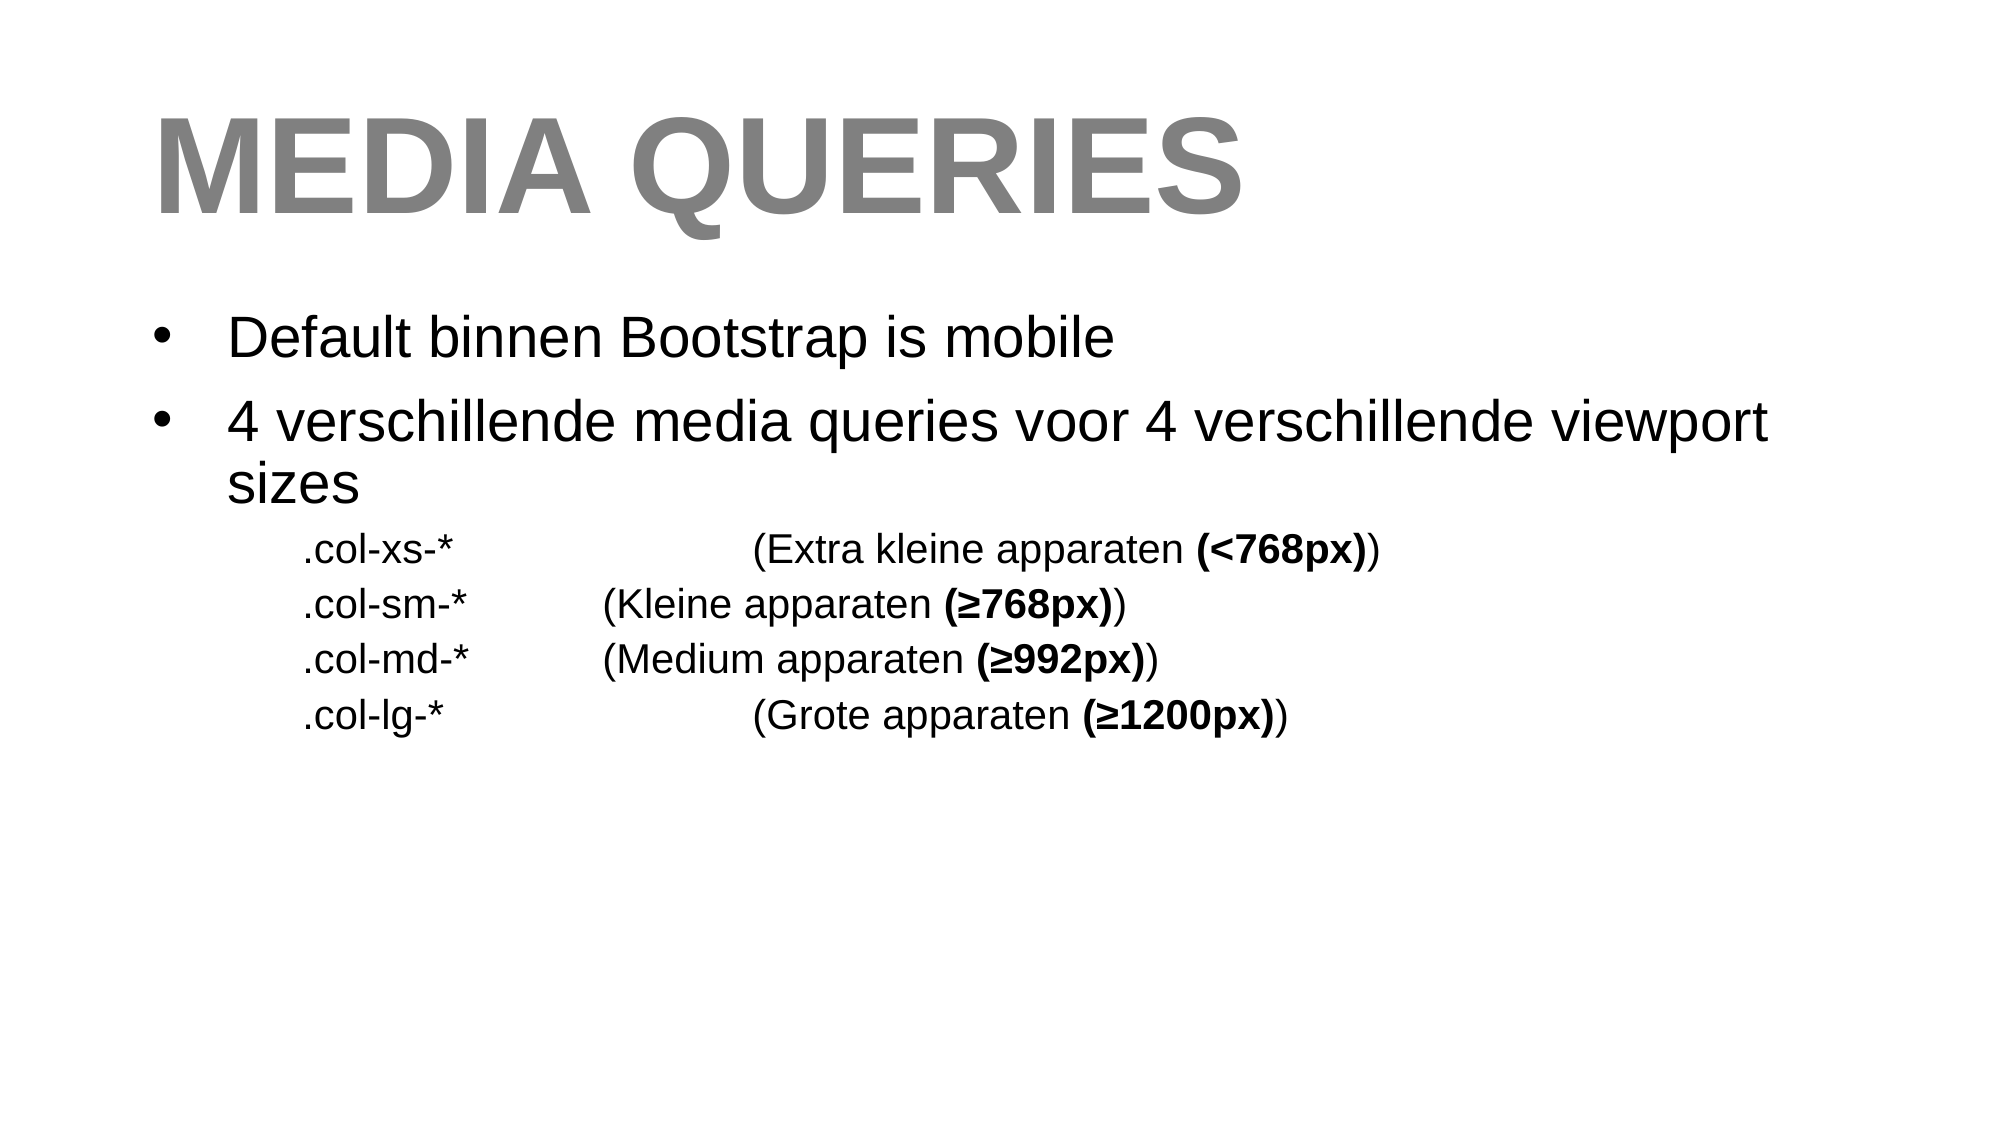

# MEDIA QUERIES
Default binnen Bootstrap is mobile
4 verschillende media queries voor 4 verschillende viewport sizes
.col-xs-* 		(Extra kleine apparaten (<768px))
.col-sm-* 	(Kleine apparaten (≥768px))
.col-md-* 	(Medium apparaten (≥992px))
.col-lg-* 		(Grote apparaten (≥1200px))